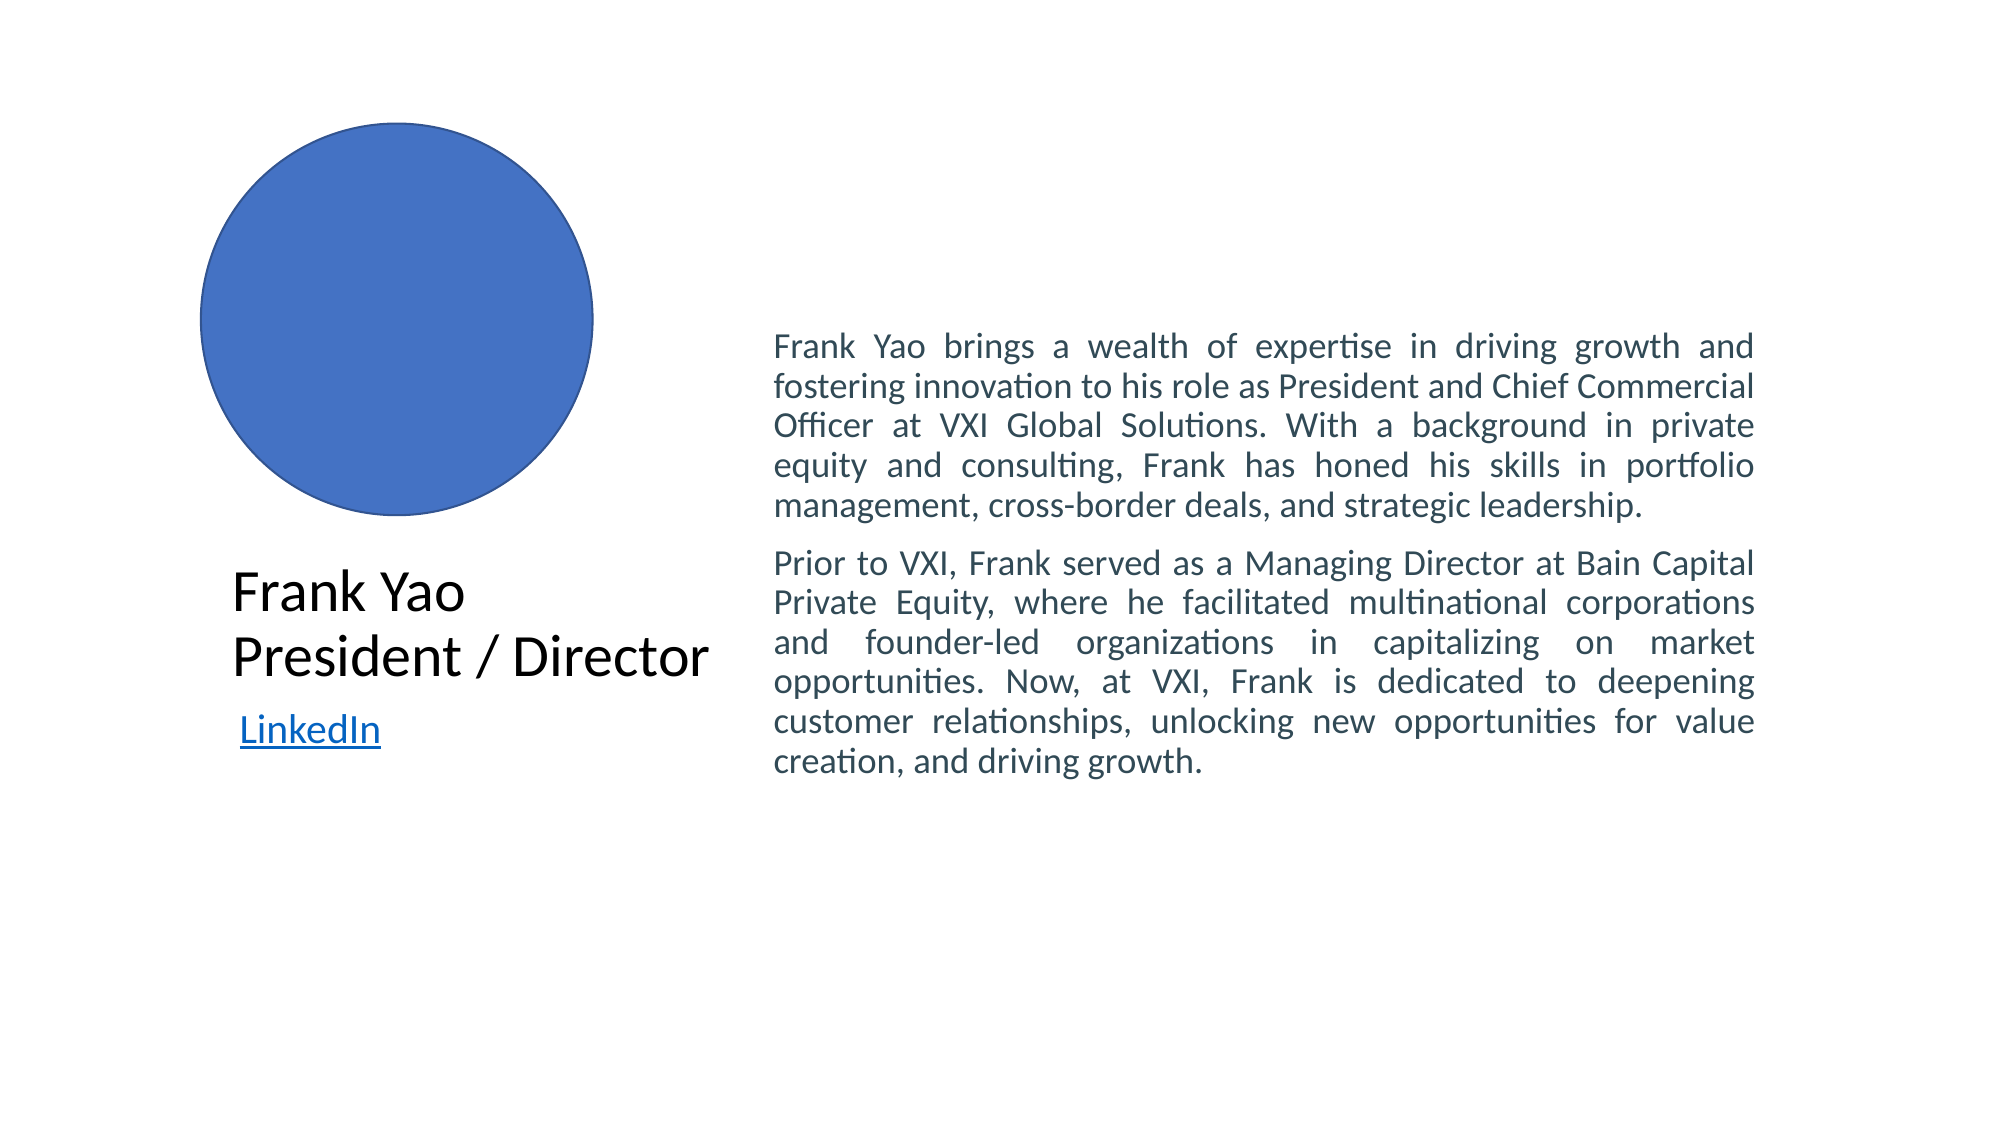

Frank Yao brings a wealth of expertise in driving growth and fostering innovation to his role as President and Chief Commercial Officer at VXI Global Solutions. With a background in private equity and consulting, Frank has honed his skills in portfolio management, cross-border deals, and strategic leadership.
Prior to VXI, Frank served as a Managing Director at Bain Capital Private Equity, where he facilitated multinational corporations and founder-led organizations in capitalizing on market opportunities. Now, at VXI, Frank is dedicated to deepening customer relationships, unlocking new opportunities for value creation, and driving growth.
# Frank Yao President / Director
LinkedIn